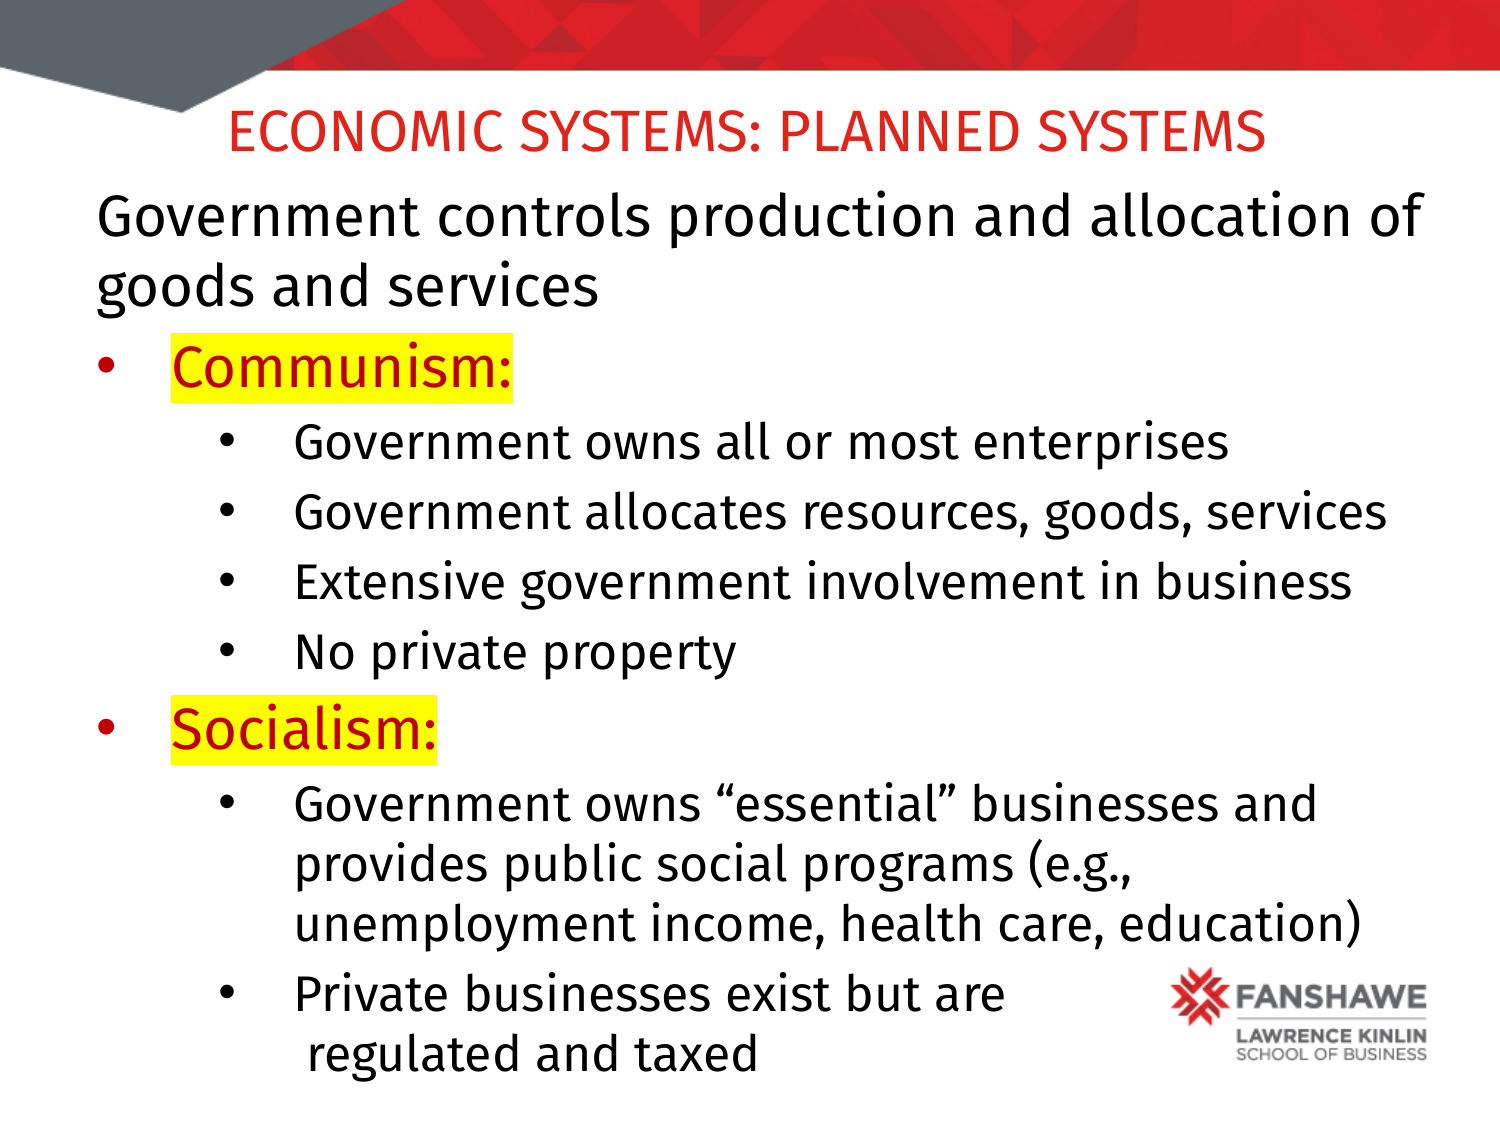

# Economic systems: planned systems
Government controls production and allocation of goods and services
Communism:
Government owns all or most enterprises
Government allocates resources, goods, services
Extensive government involvement in business
No private property
Socialism:
Government owns “essential” businesses and provides public social programs (e.g., unemployment income, health care, education)
Private businesses exist but are
 regulated and taxed